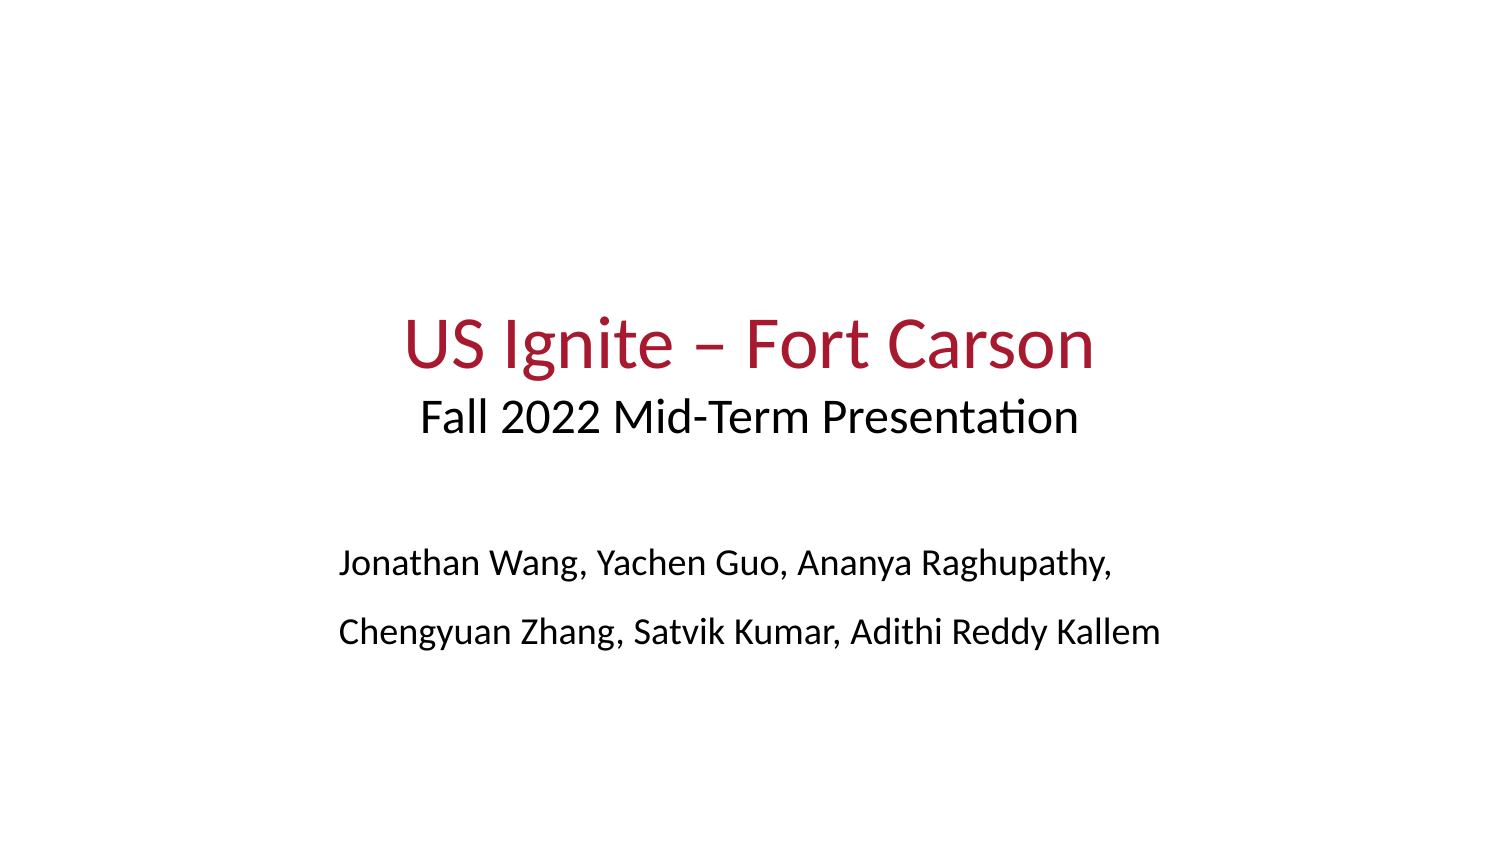

# US Ignite – Fort Carson
Fall 2022 Mid-Term Presentation
Jonathan Wang, Yachen Guo, Ananya Raghupathy, Chengyuan Zhang, Satvik Kumar, Adithi Reddy Kallem